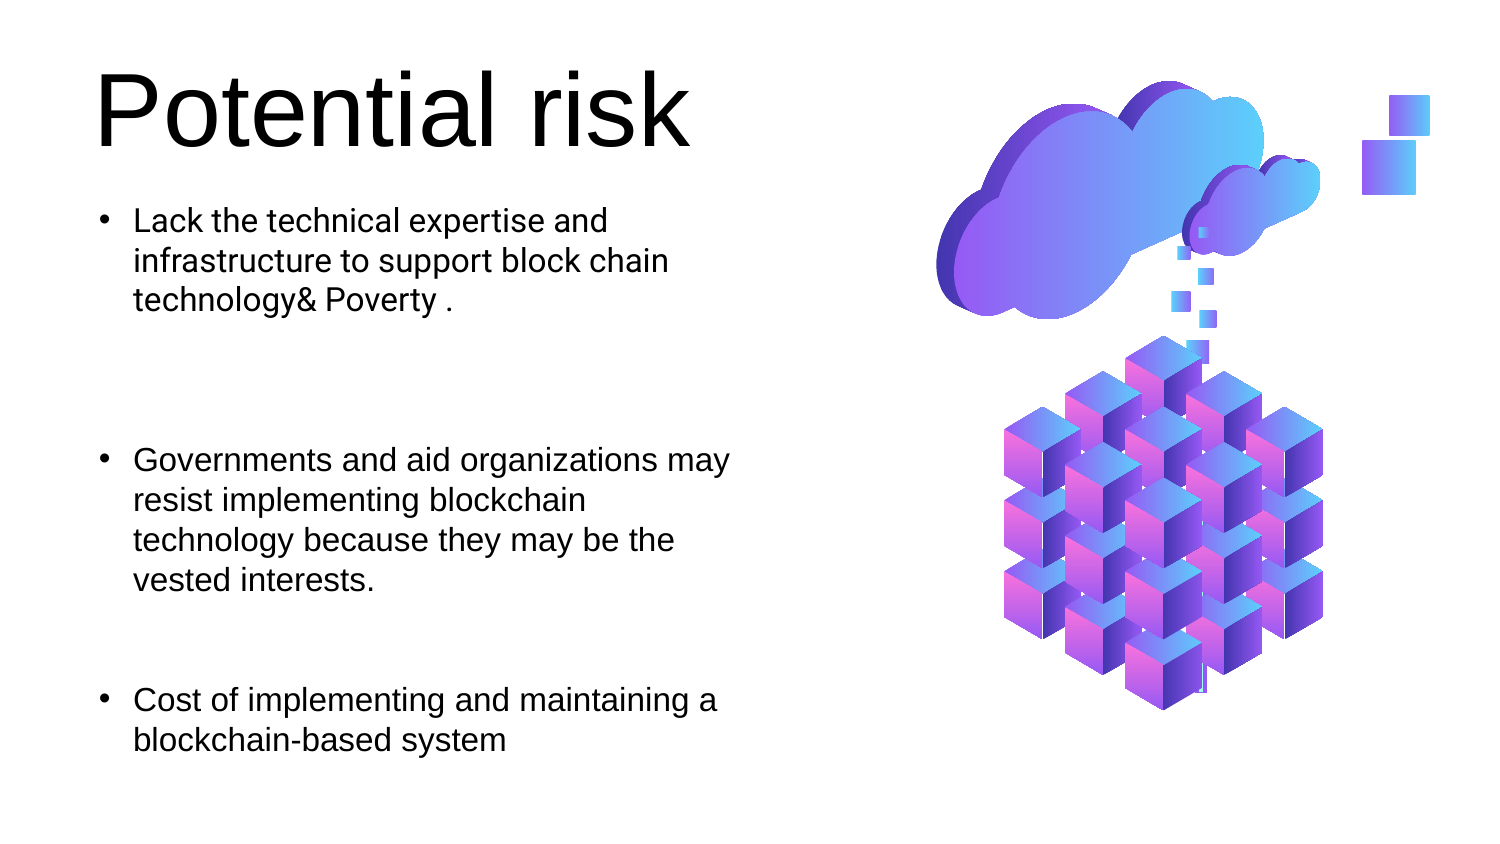

# Potential risk

Lack the technical expertise and infrastructure to support block chain technology& Poverty .

Governments and aid organizations may resist implementing blockchain technology because they may be the vested interests.

Cost of implementing and maintaining a blockchain-based system